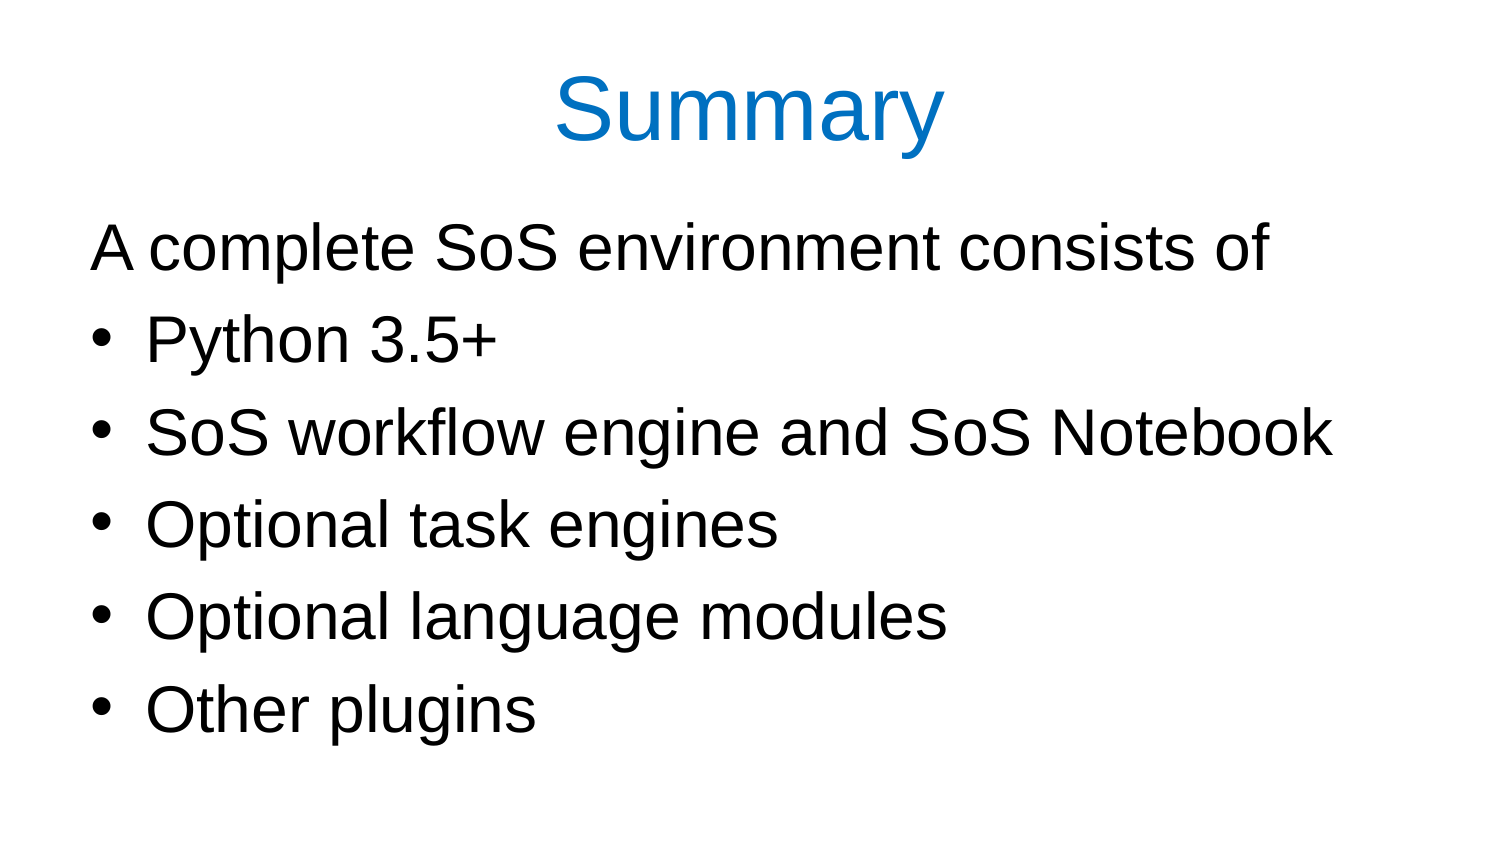

# Summary
A complete SoS environment consists of
Python 3.5+
SoS workflow engine and SoS Notebook
Optional task engines
Optional language modules
Other plugins